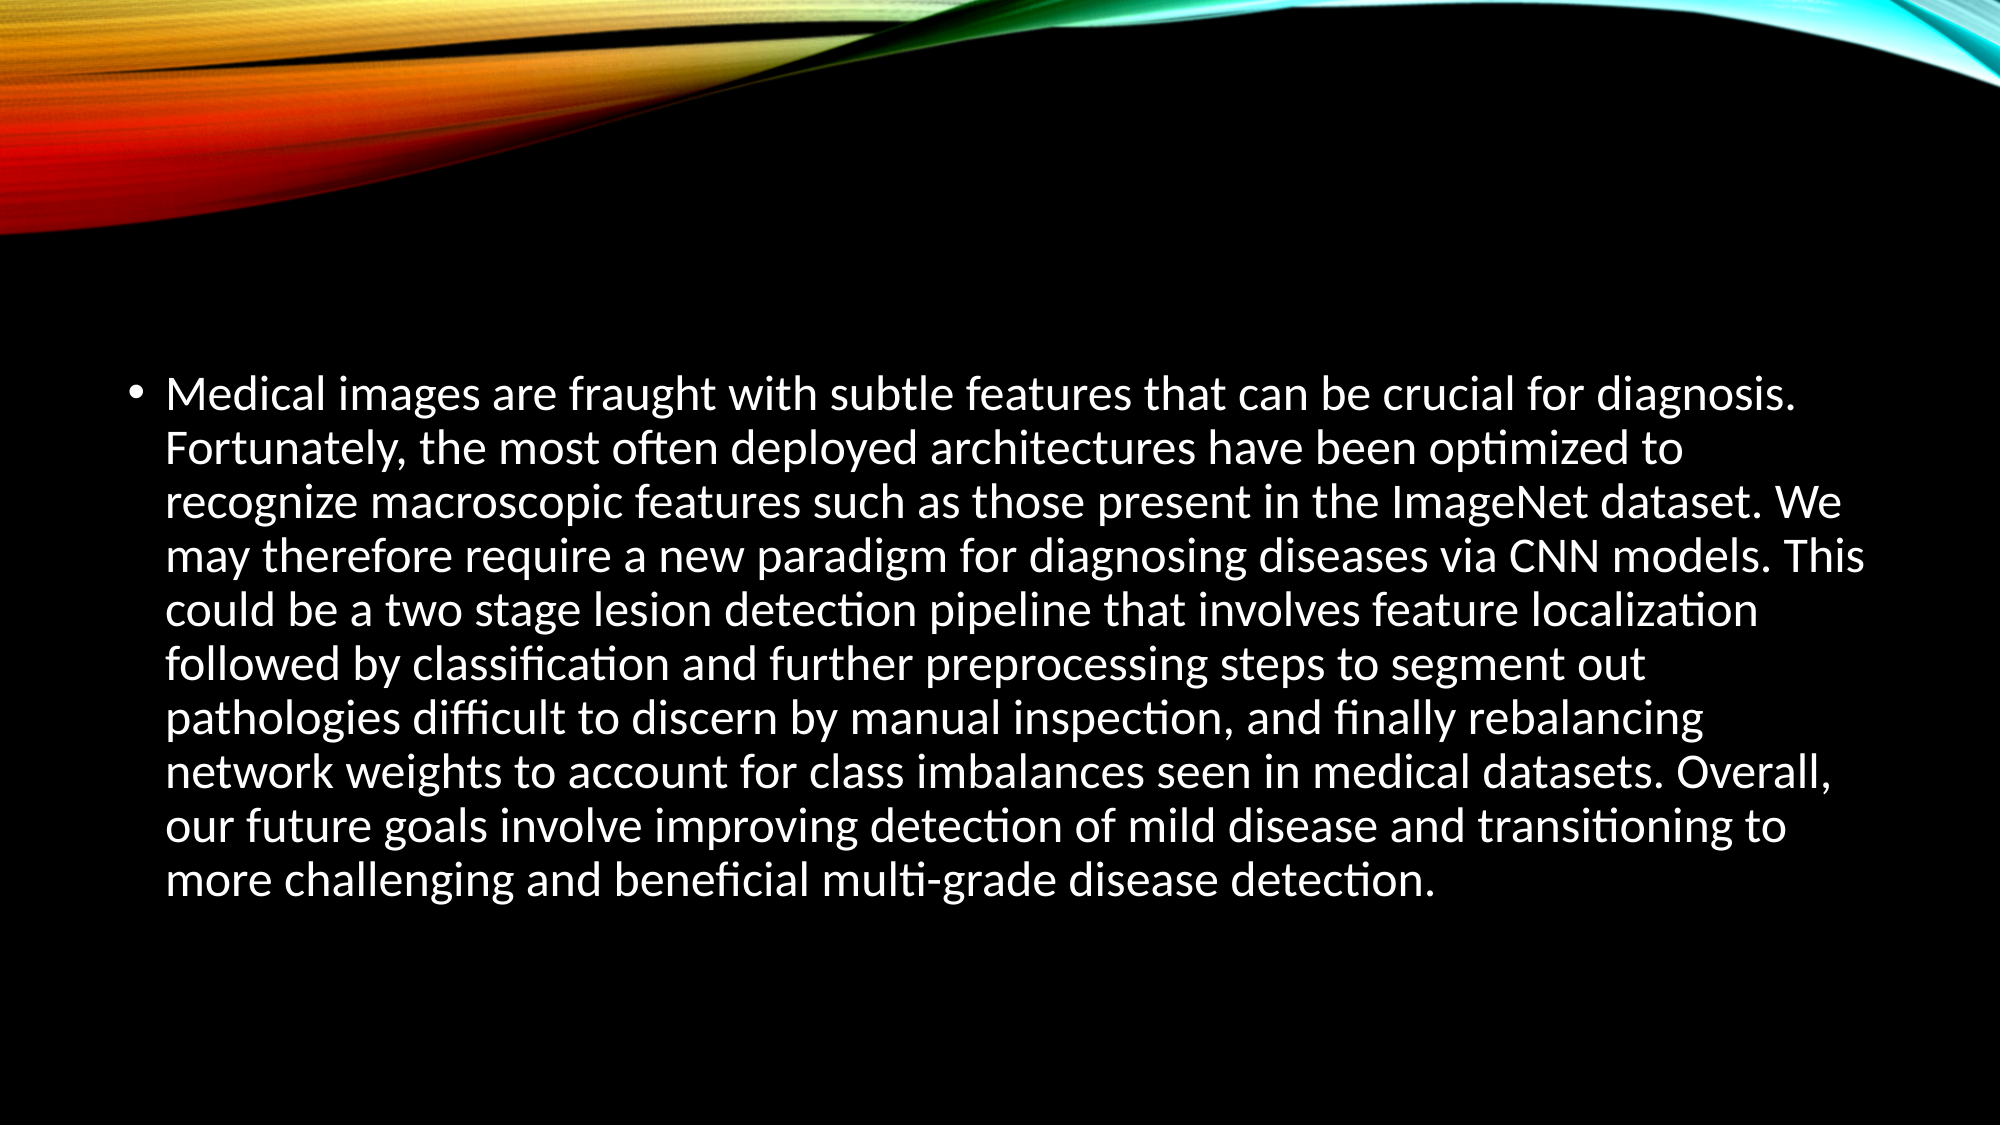

Medical images are fraught with subtle features that can be crucial for diagnosis. Fortunately, the most often deployed architectures have been optimized to recognize macroscopic features such as those present in the ImageNet dataset. We may therefore require a new paradigm for diagnosing diseases via CNN models. This could be a two stage lesion detection pipeline that involves feature localization followed by classification and further preprocessing steps to segment out pathologies difficult to discern by manual inspection, and finally rebalancing network weights to account for class imbalances seen in medical datasets. Overall, our future goals involve improving detection of mild disease and transitioning to more challenging and beneficial multi-grade disease detection.